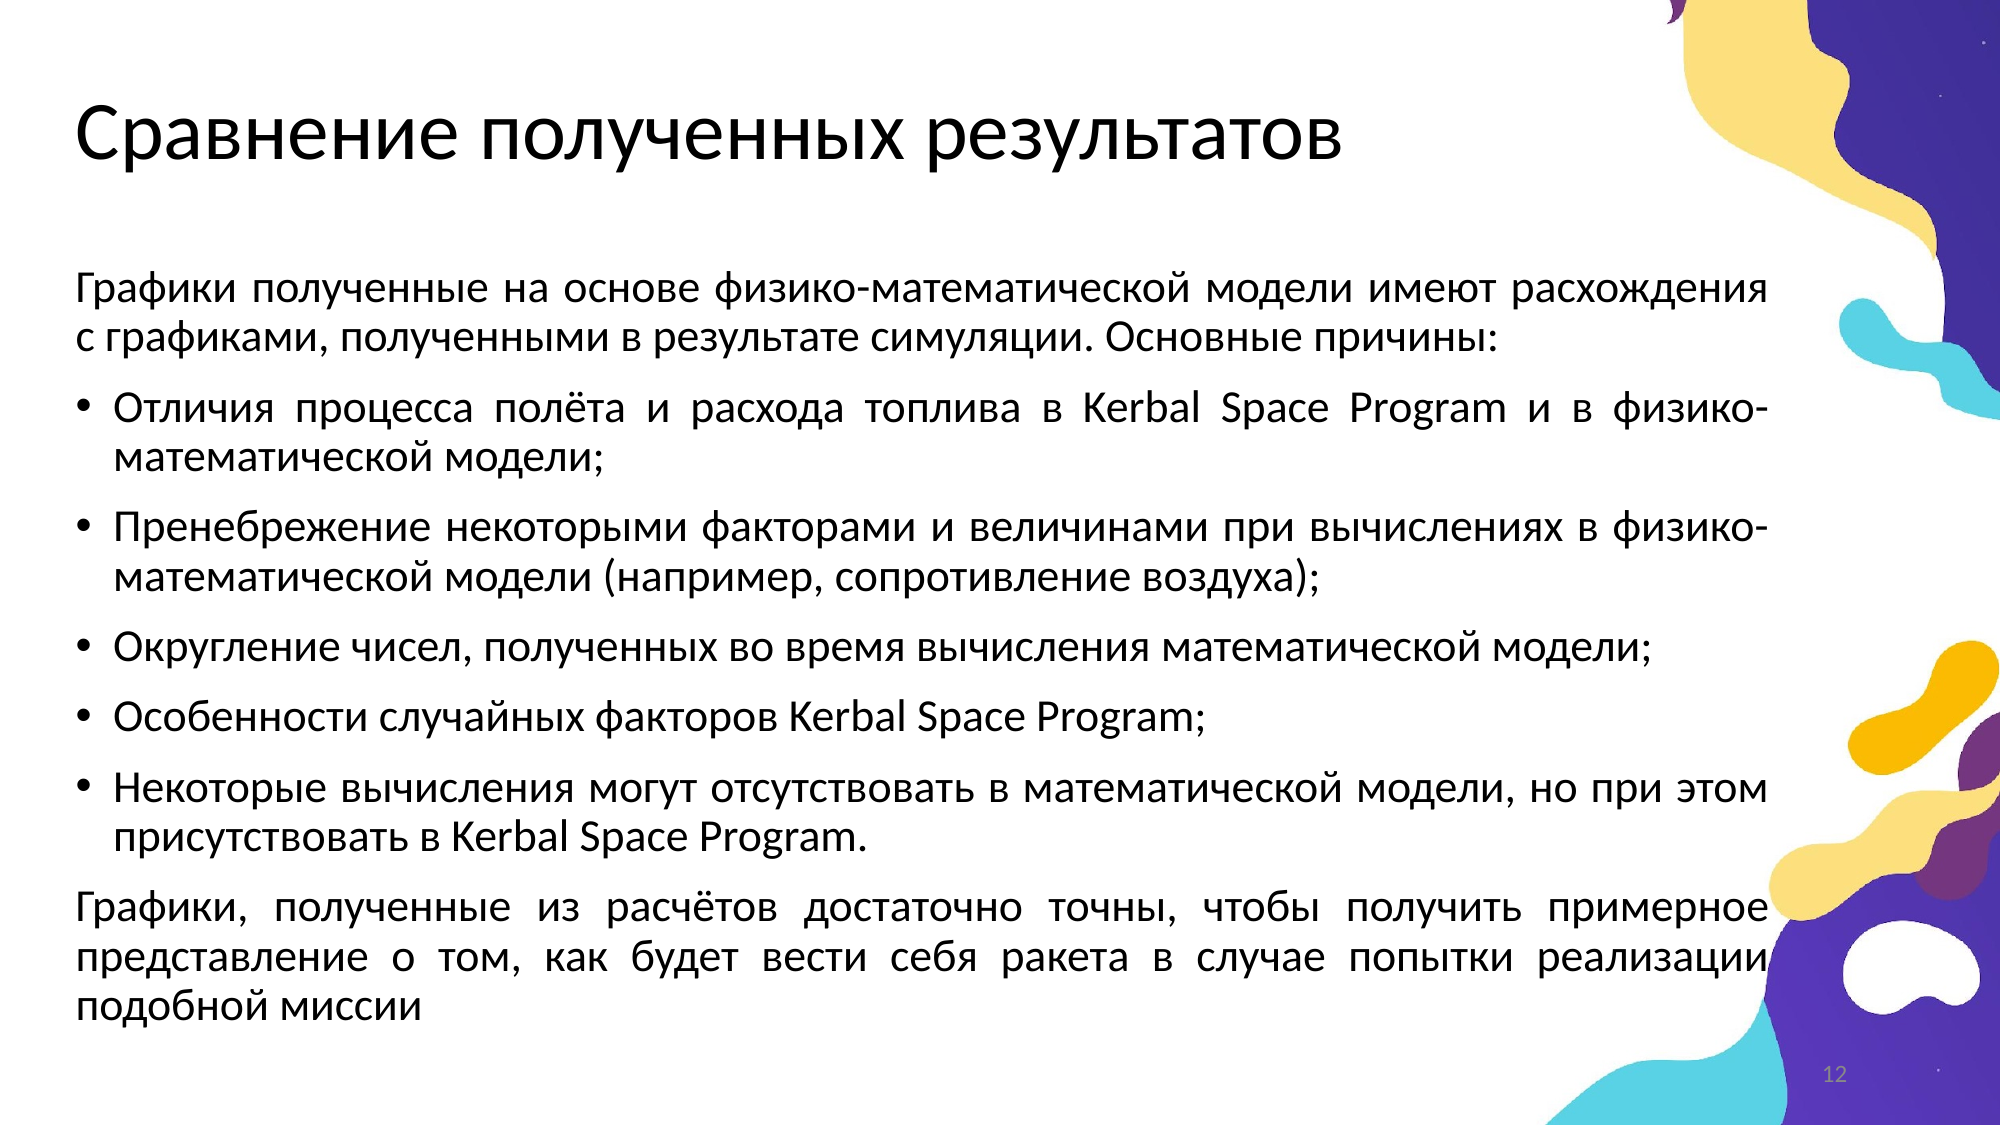

# Сравнение полученных результатов
Графики полученные на основе физико-математической модели имеют расхождения с графиками, полученными в результате симуляции. Основные причины:
Отличия процесса полёта и расхода топлива в Kerbal Space Program и в физико-математической модели;
Пренебрежение некоторыми факторами и величинами при вычислениях в физико-математической модели (например, сопротивление воздуха);
Округление чисел, полученных во время вычисления математической модели;
Особенности случайных факторов Kerbal Space Program;
Некоторые вычисления могут отсутствовать в математической модели, но при этом присутствовать в Kerbal Space Program.
Графики, полученные из расчётов достаточно точны, чтобы получить примерное представление о том, как будет вести себя ракета в случае попытки реализации подобной миссии
12